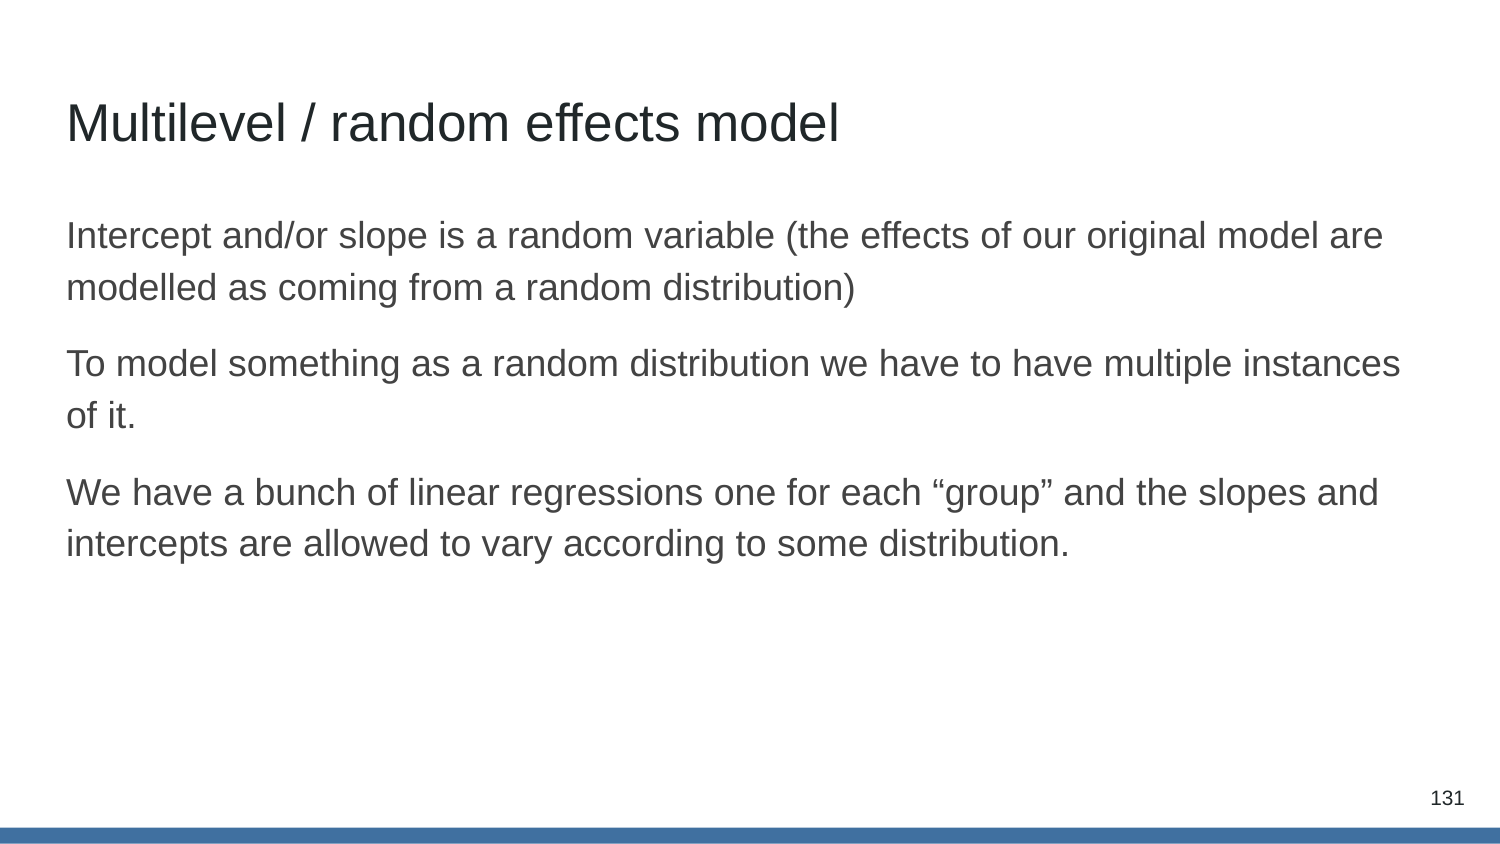

# Multilevel / random effects model
Intercept and/or slope is a random variable (the effects of our original model are modelled as coming from a random distribution)
To model something as a random distribution we have to have multiple instances of it.
We have a bunch of linear regressions one for each “group” and the slopes and intercepts are allowed to vary according to some distribution.
131